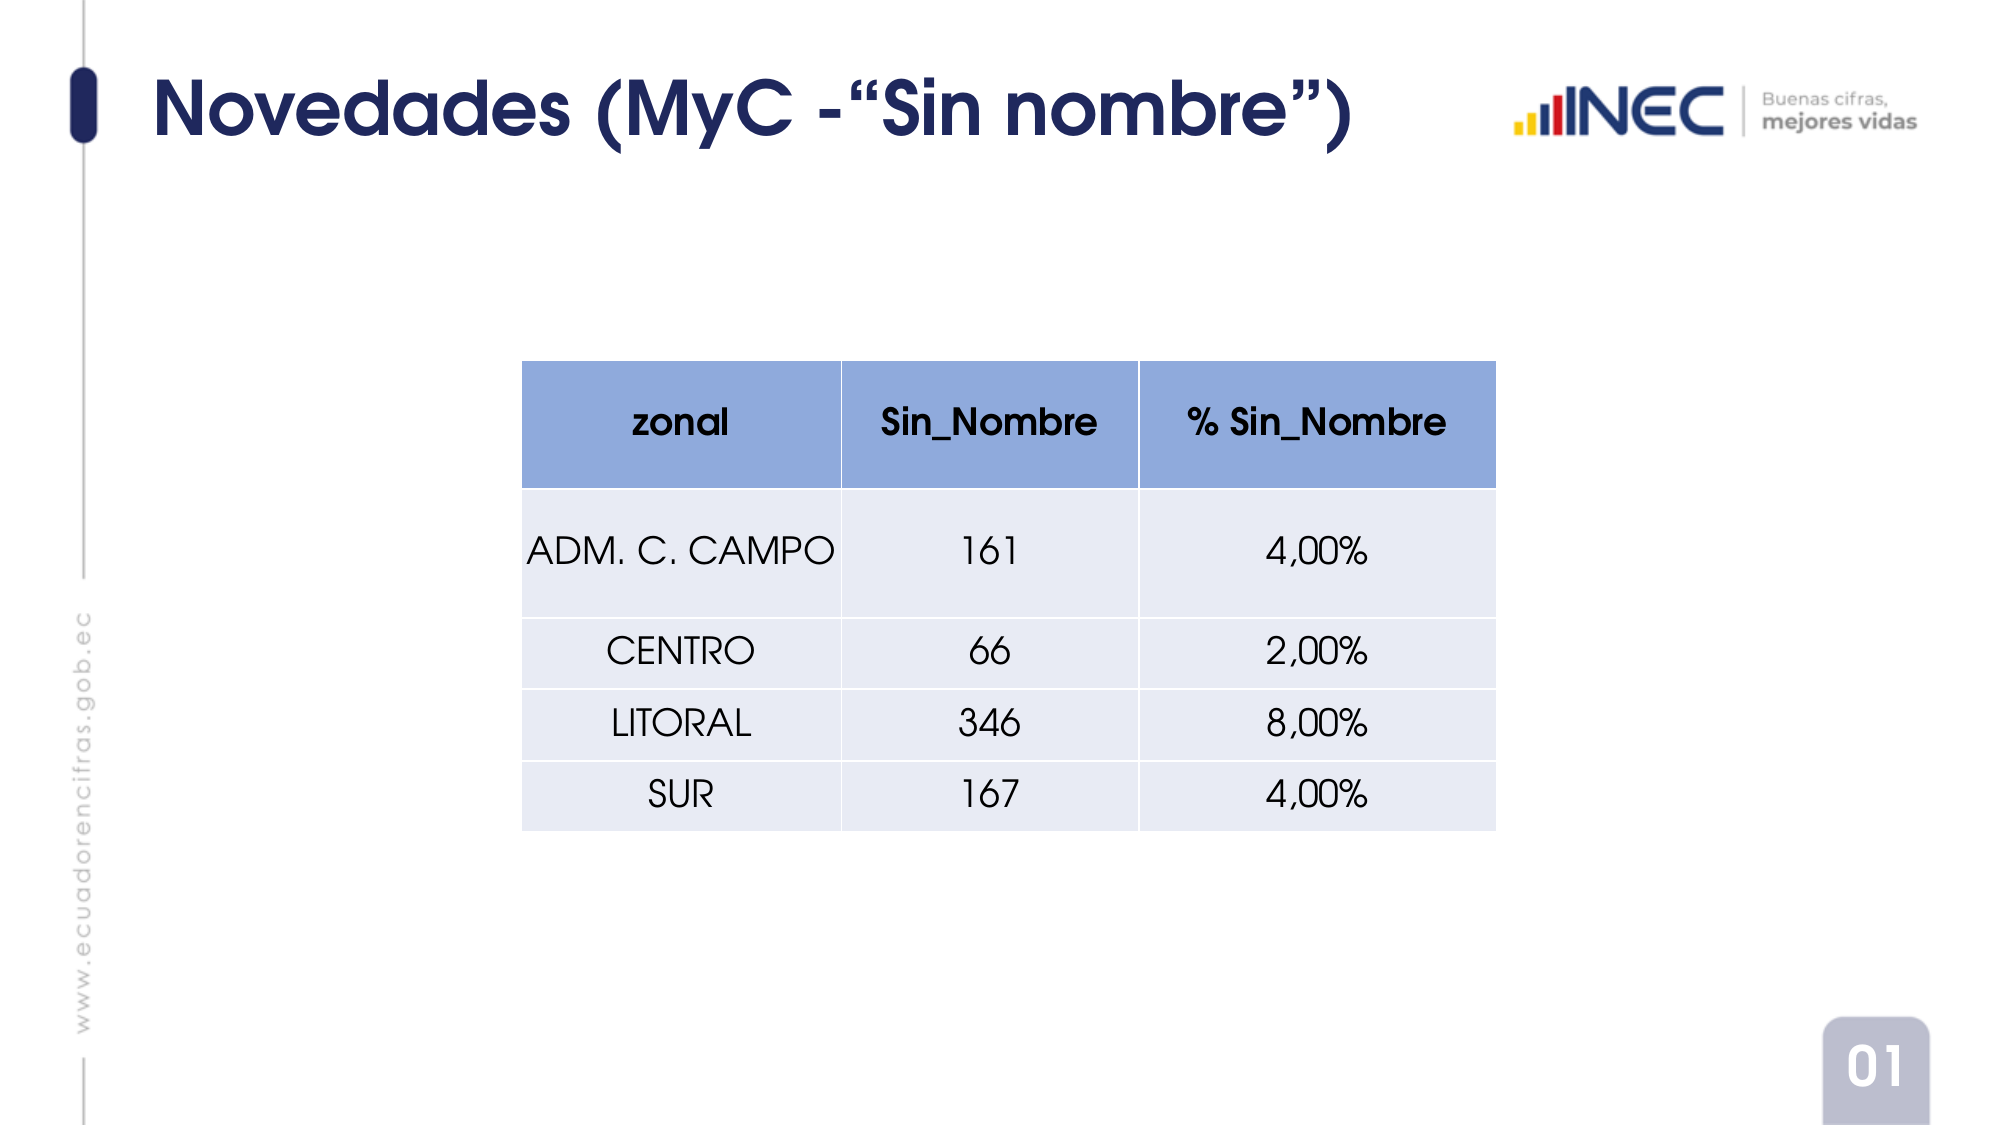

# Novedades (MyC -“Sin nombre”)

| zonal | Sin\_Nombre | % Sin\_Nombre |
| --- | --- | --- |
| ADM. C. CAMPO | 161 | 4,00% |
| CENTRO | 66 | 2,00% |
| LITORAL | 346 | 8,00% |
| SUR | 167 | 4,00% |

01